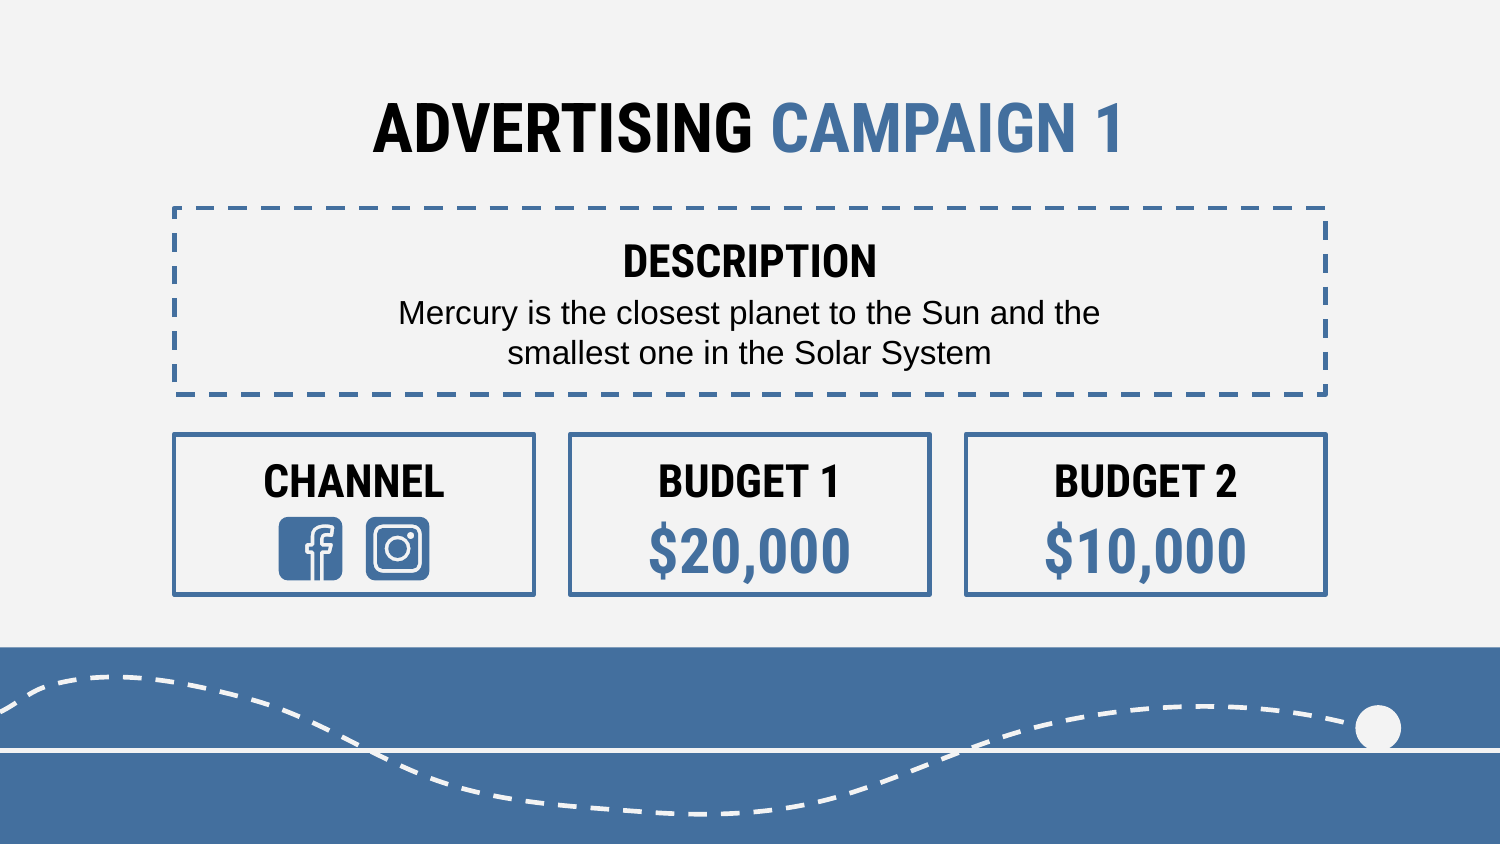

# ADVERTISING CAMPAIGN 1

DESCRIPTION
Mercury is the closest planet to the Sun and the smallest one in the Solar System

CHANNEL
BUDGET 1
BUDGET 2
$20,000
$10,000